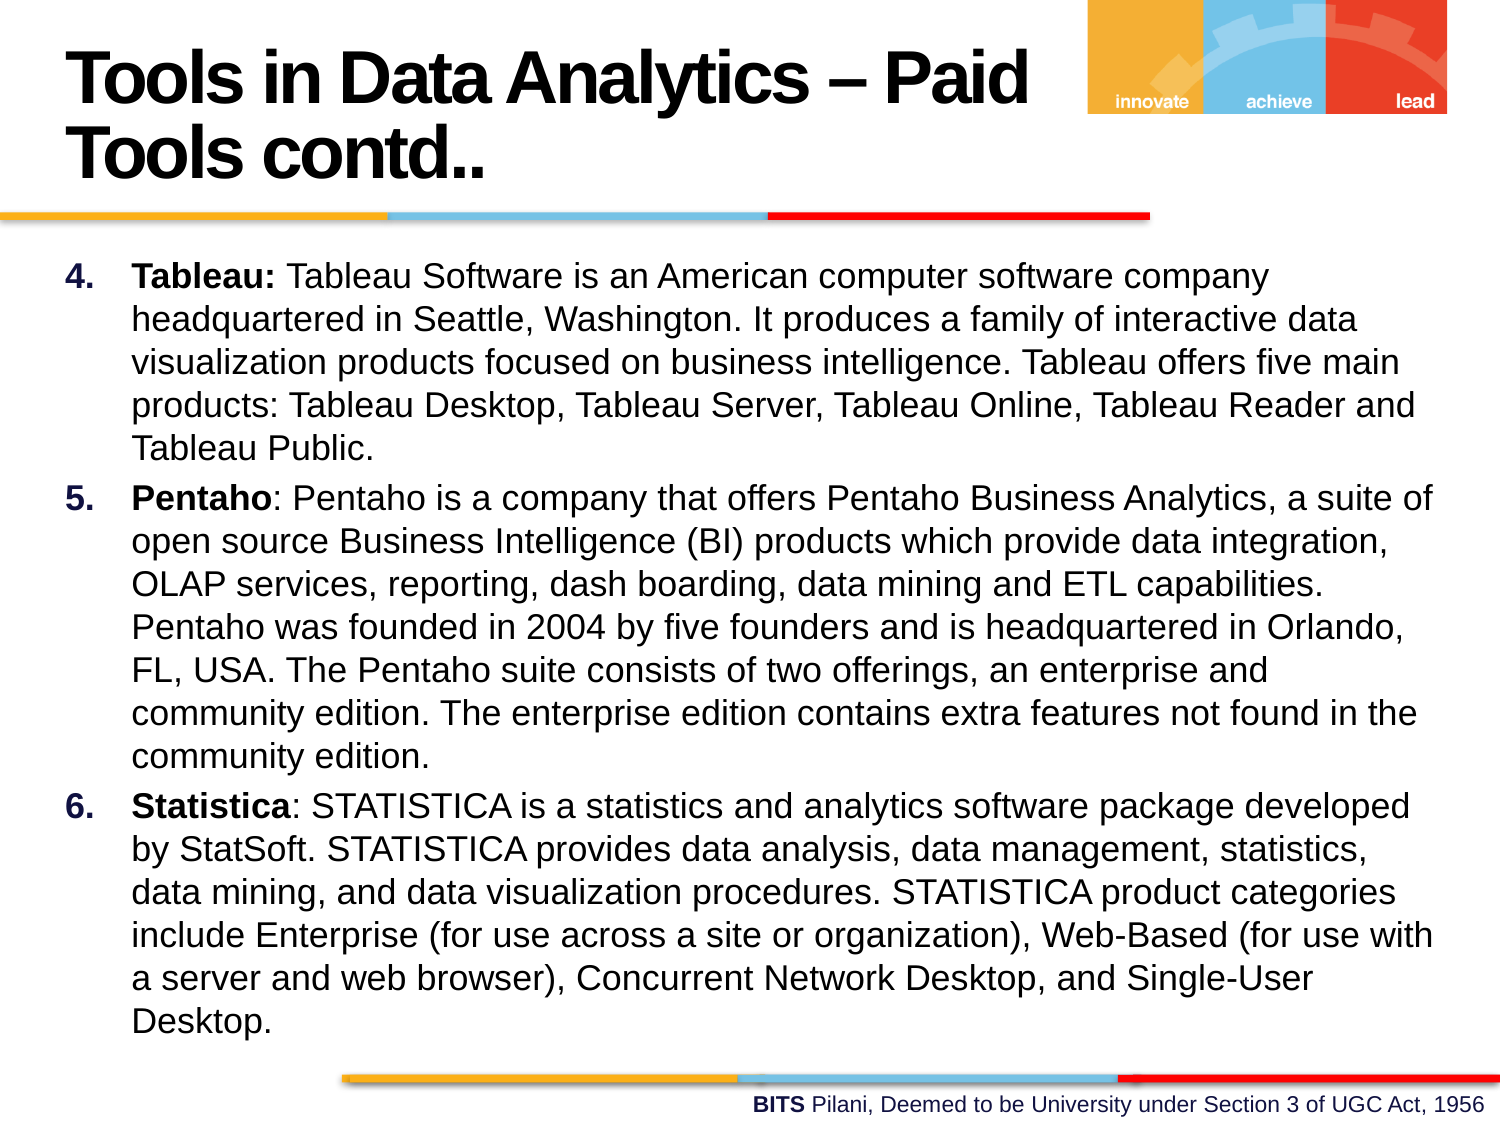

Tools in Data Analytics – Paid Tools contd..
Tableau: Tableau Software is an American computer software company headquartered in Seattle, Washington. It produces a family of interactive data visualization products focused on business intelligence. Tableau offers five main products: Tableau Desktop, Tableau Server, Tableau Online, Tableau Reader and Tableau Public.
Pentaho: Pentaho is a company that offers Pentaho Business Analytics, a suite of open source Business Intelligence (BI) products which provide data integration, OLAP services, reporting, dash boarding, data mining and ETL capabilities. Pentaho was founded in 2004 by five founders and is headquartered in Orlando, FL, USA. The Pentaho suite consists of two offerings, an enterprise and community edition. The enterprise edition contains extra features not found in the community edition.
Statistica: STATISTICA is a statistics and analytics software package developed by StatSoft. STATISTICA provides data analysis, data management, statistics, data mining, and data visualization procedures. STATISTICA product categories include Enterprise (for use across a site or organization), Web-Based (for use with a server and web browser), Concurrent Network Desktop, and Single-User Desktop.